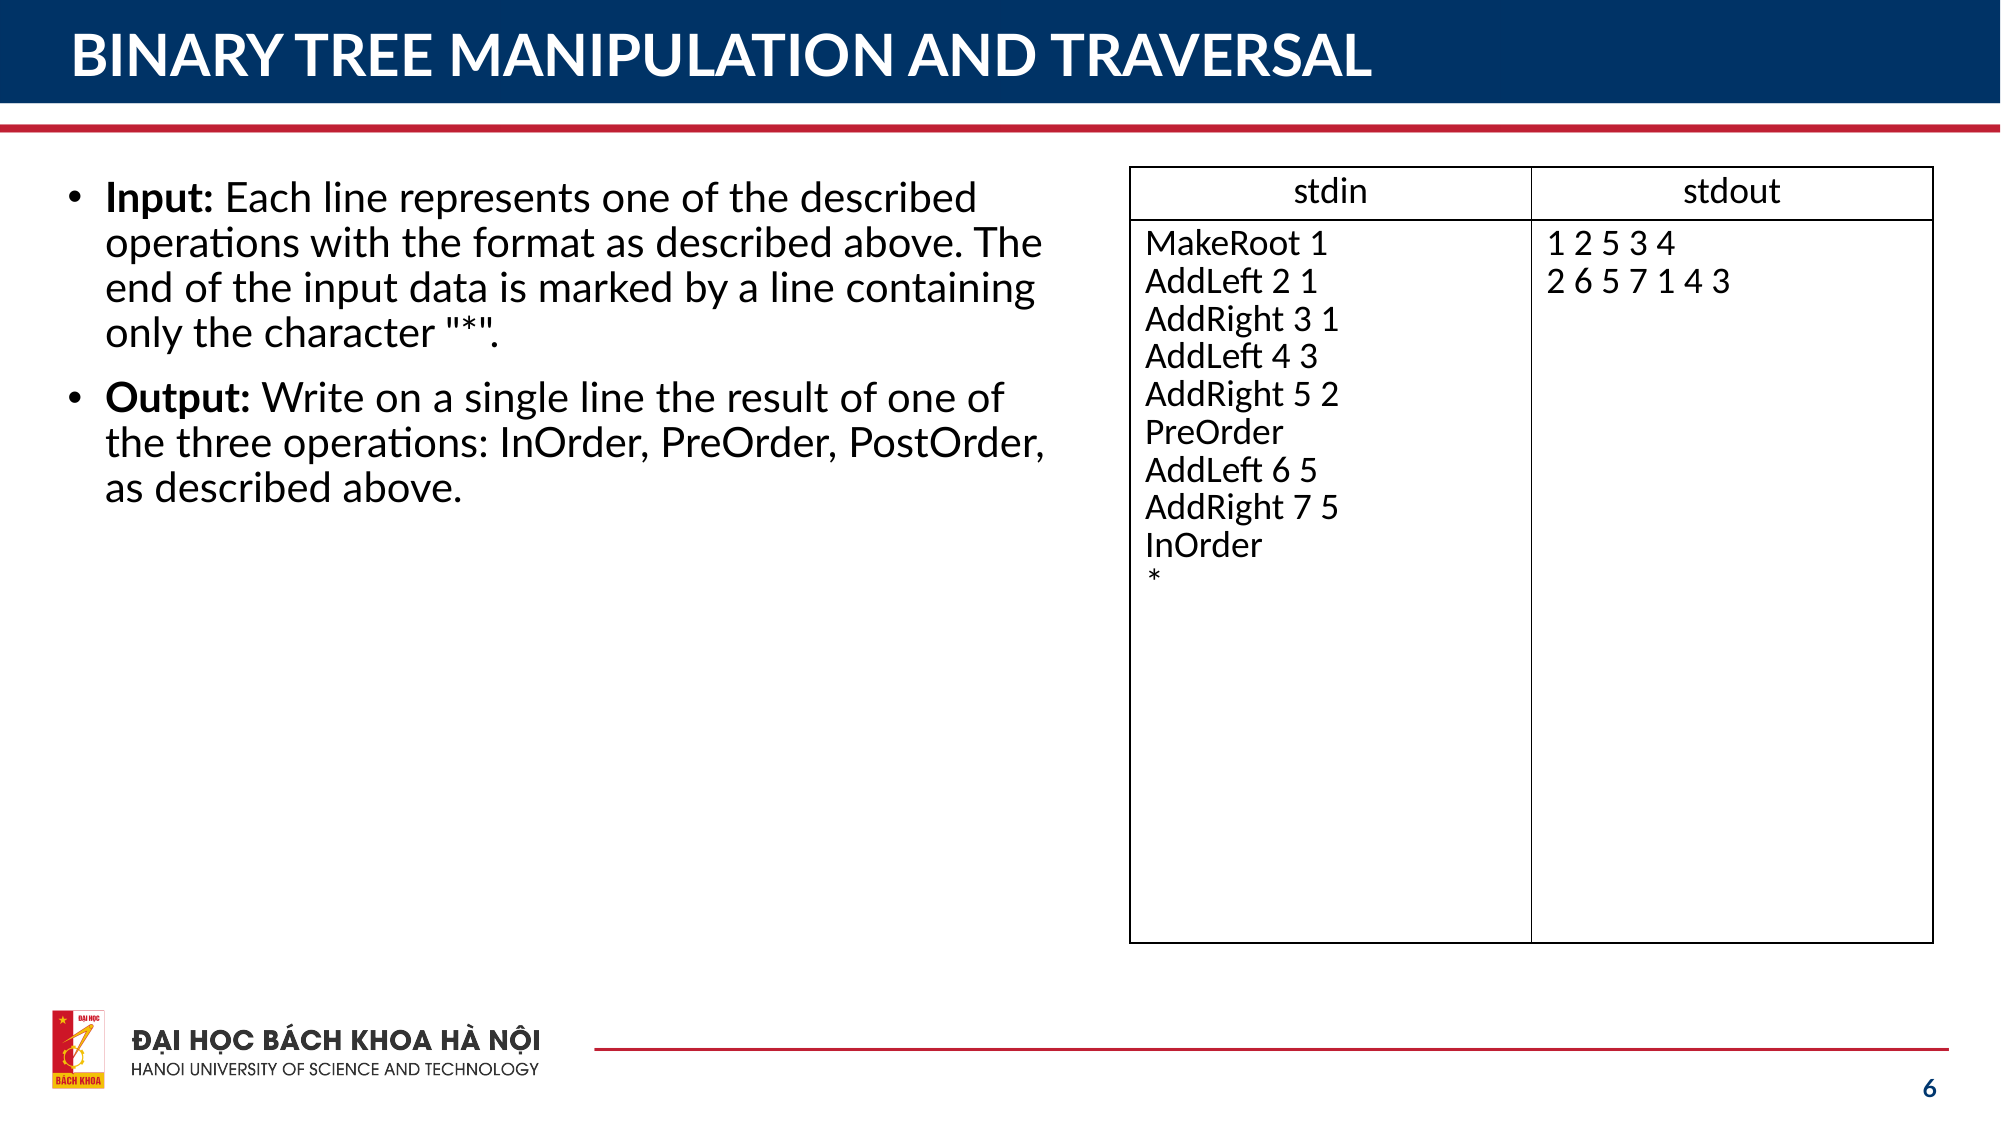

# BINARY TREE MANIPULATION AND TRAVERSAL
| stdin | stdout |
| --- | --- |
| MakeRoot 1 AddLeft 2 1 AddRight 3 1 AddLeft 4 3 AddRight 5 2 PreOrder AddLeft 6 5 AddRight 7 5 InOrder \* | 1 2 5 3 4 2 6 5 7 1 4 3 |
Input: Each line represents one of the described operations with the format as described above. The end of the input data is marked by a line containing only the character "*".
Output: Write on a single line the result of one of the three operations: InOrder, PreOrder, PostOrder, as described above.
6